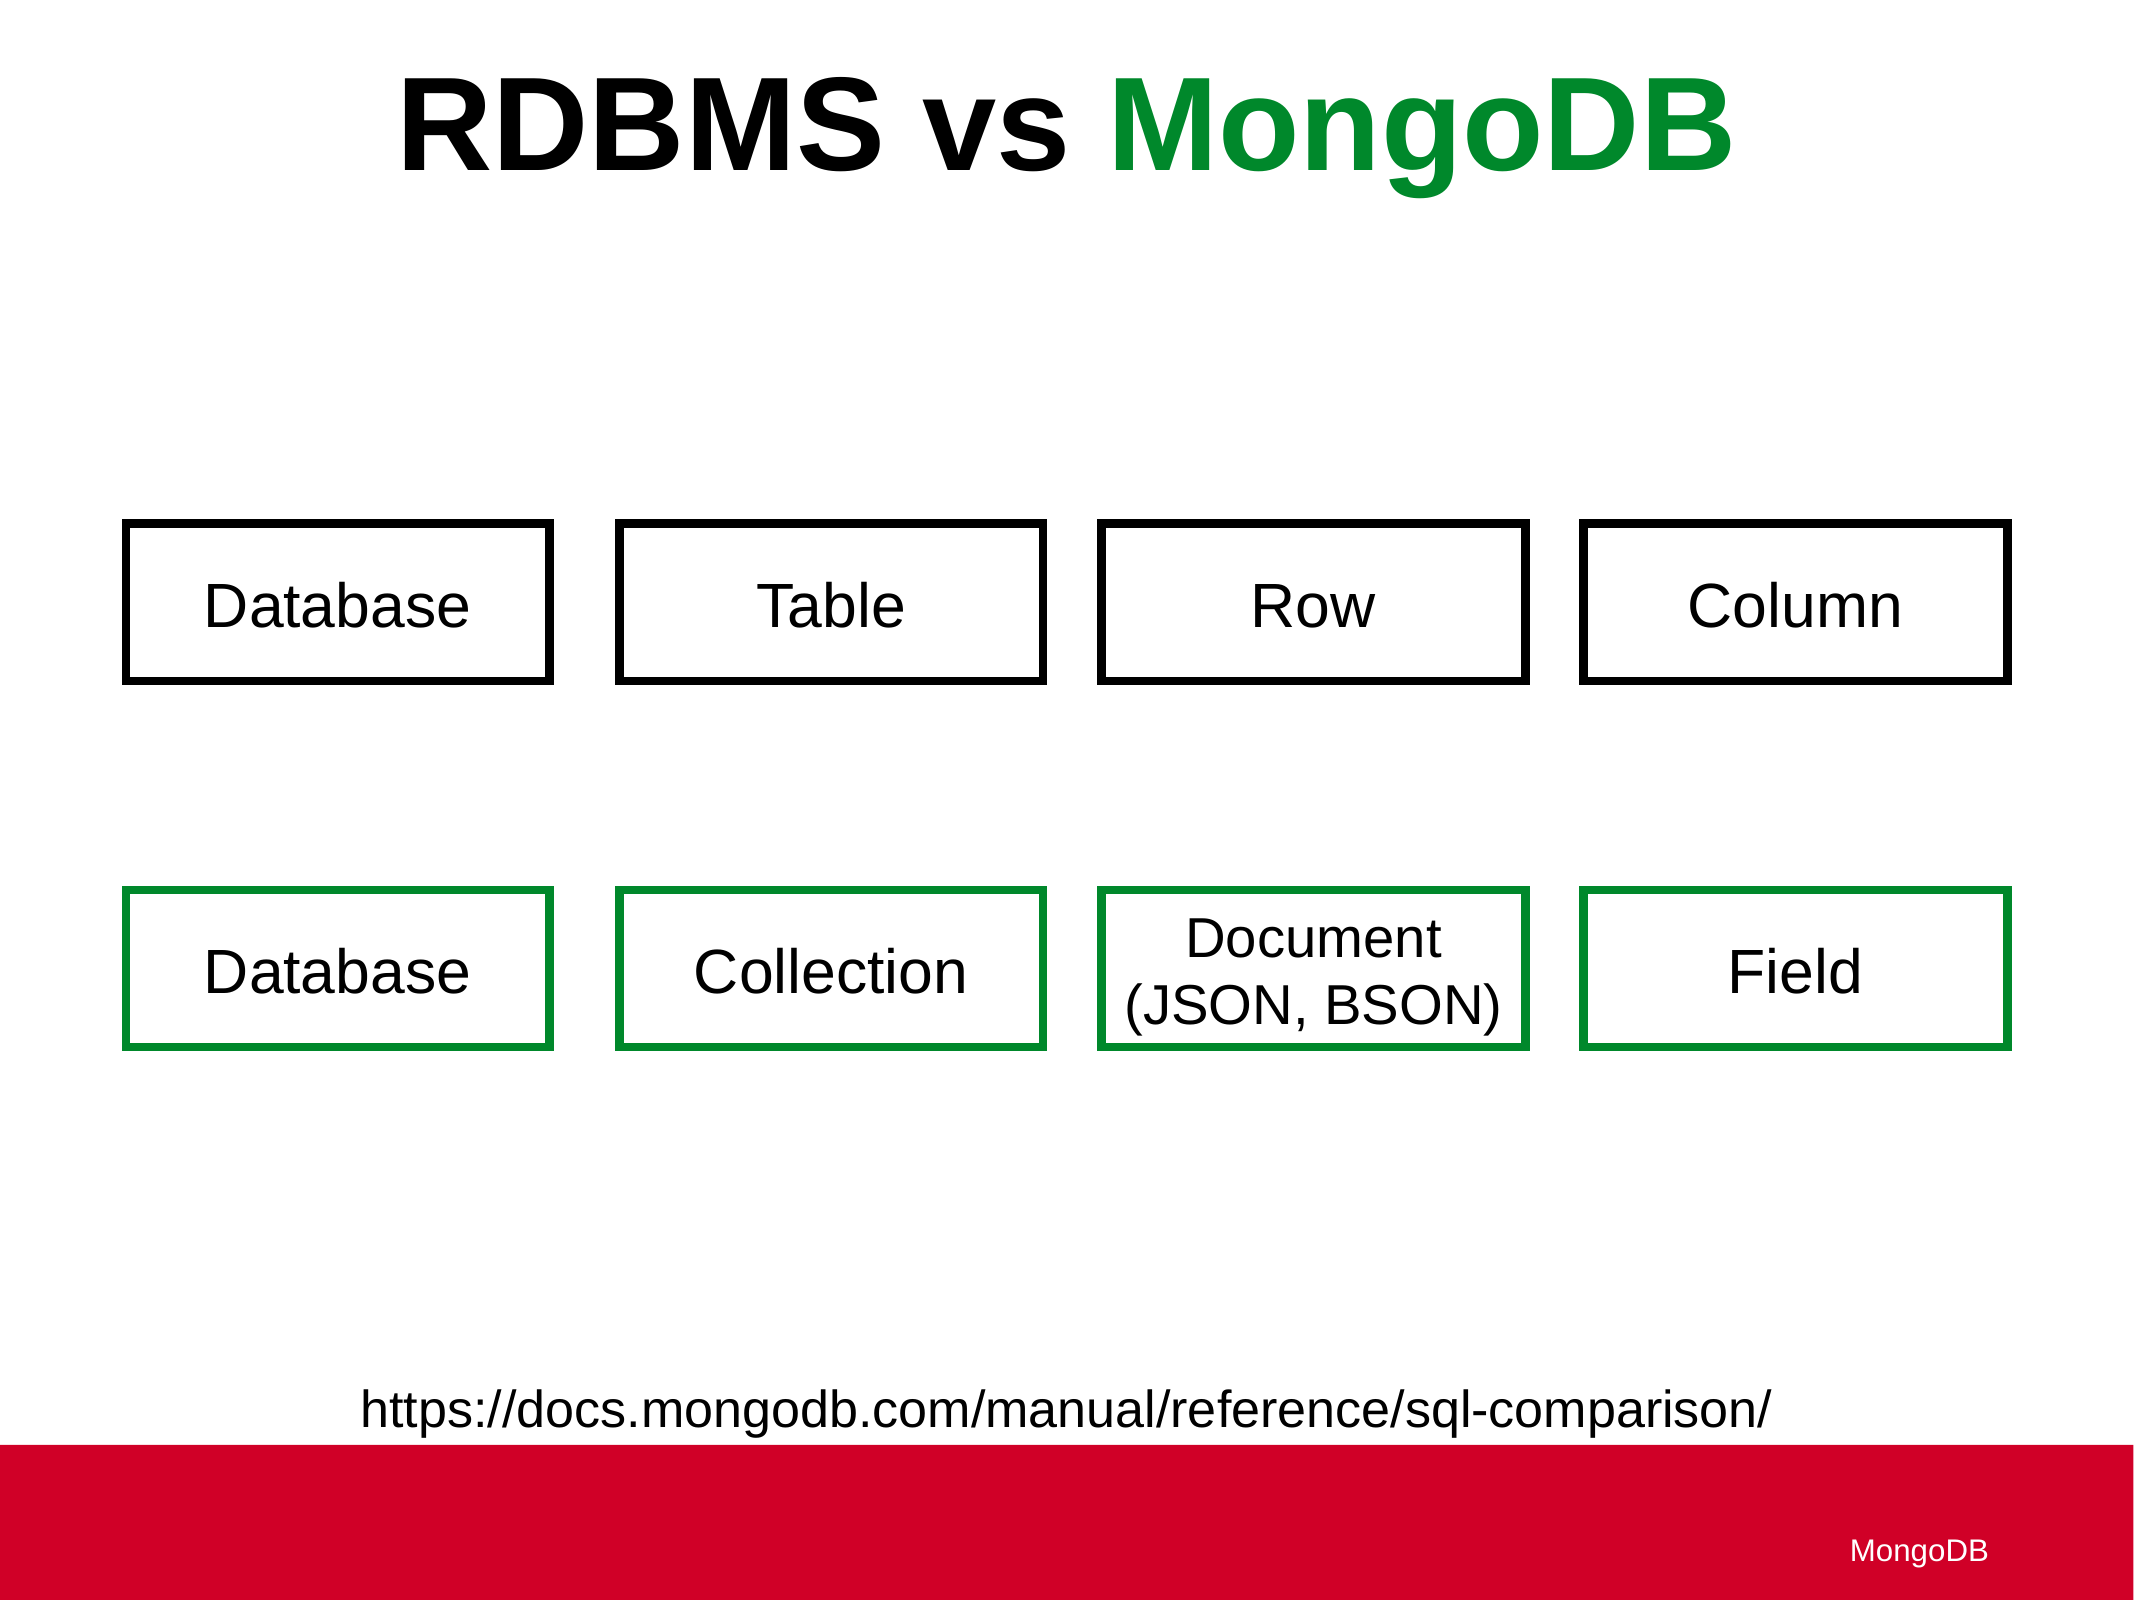

RDBMS vs MongoDB
Database
Table
Row
Column
Database
Collection
Document
(JSON, BSON)
Field
https://docs.mongodb.com/manual/reference/sql-comparison/
24